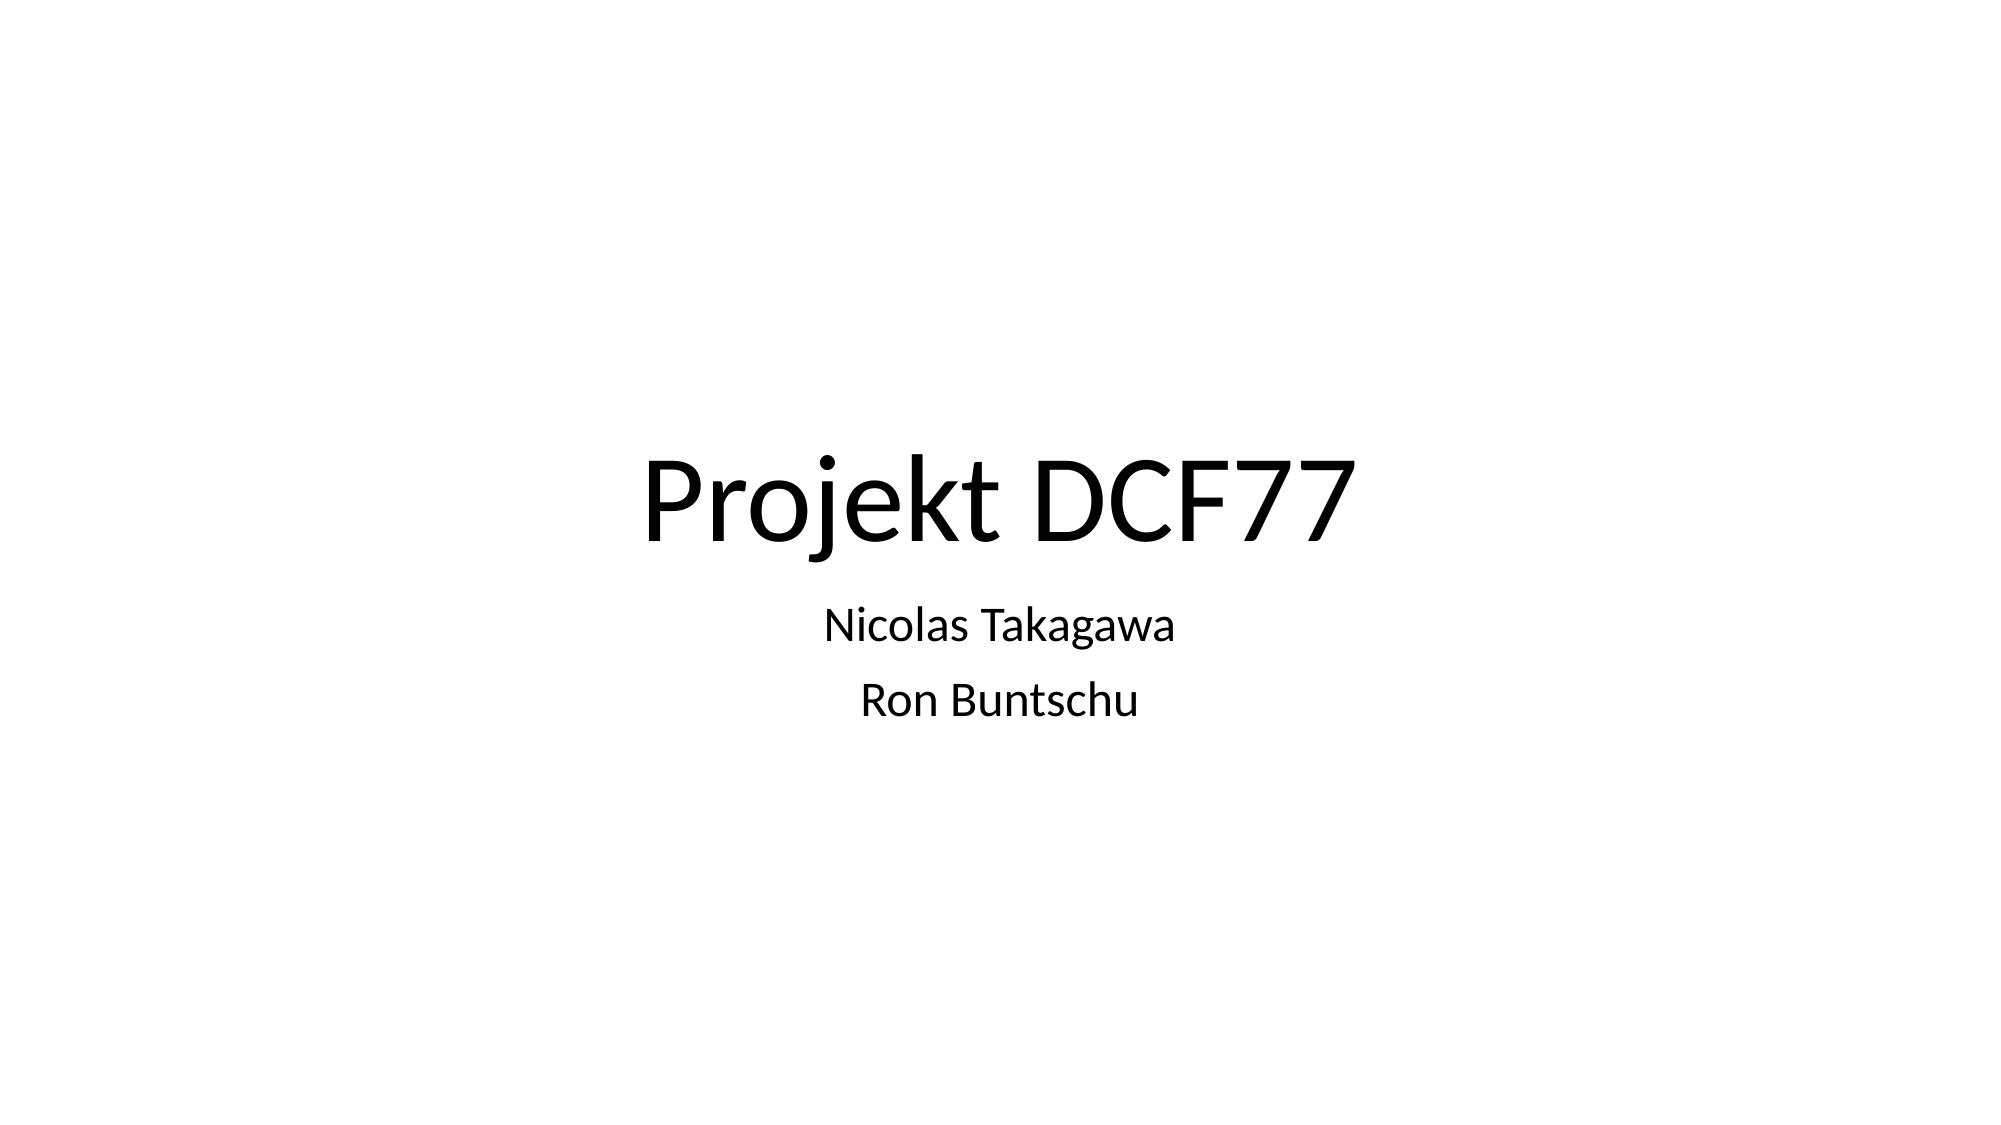

# Projekt DCF77
Nicolas Takagawa
Ron Buntschu